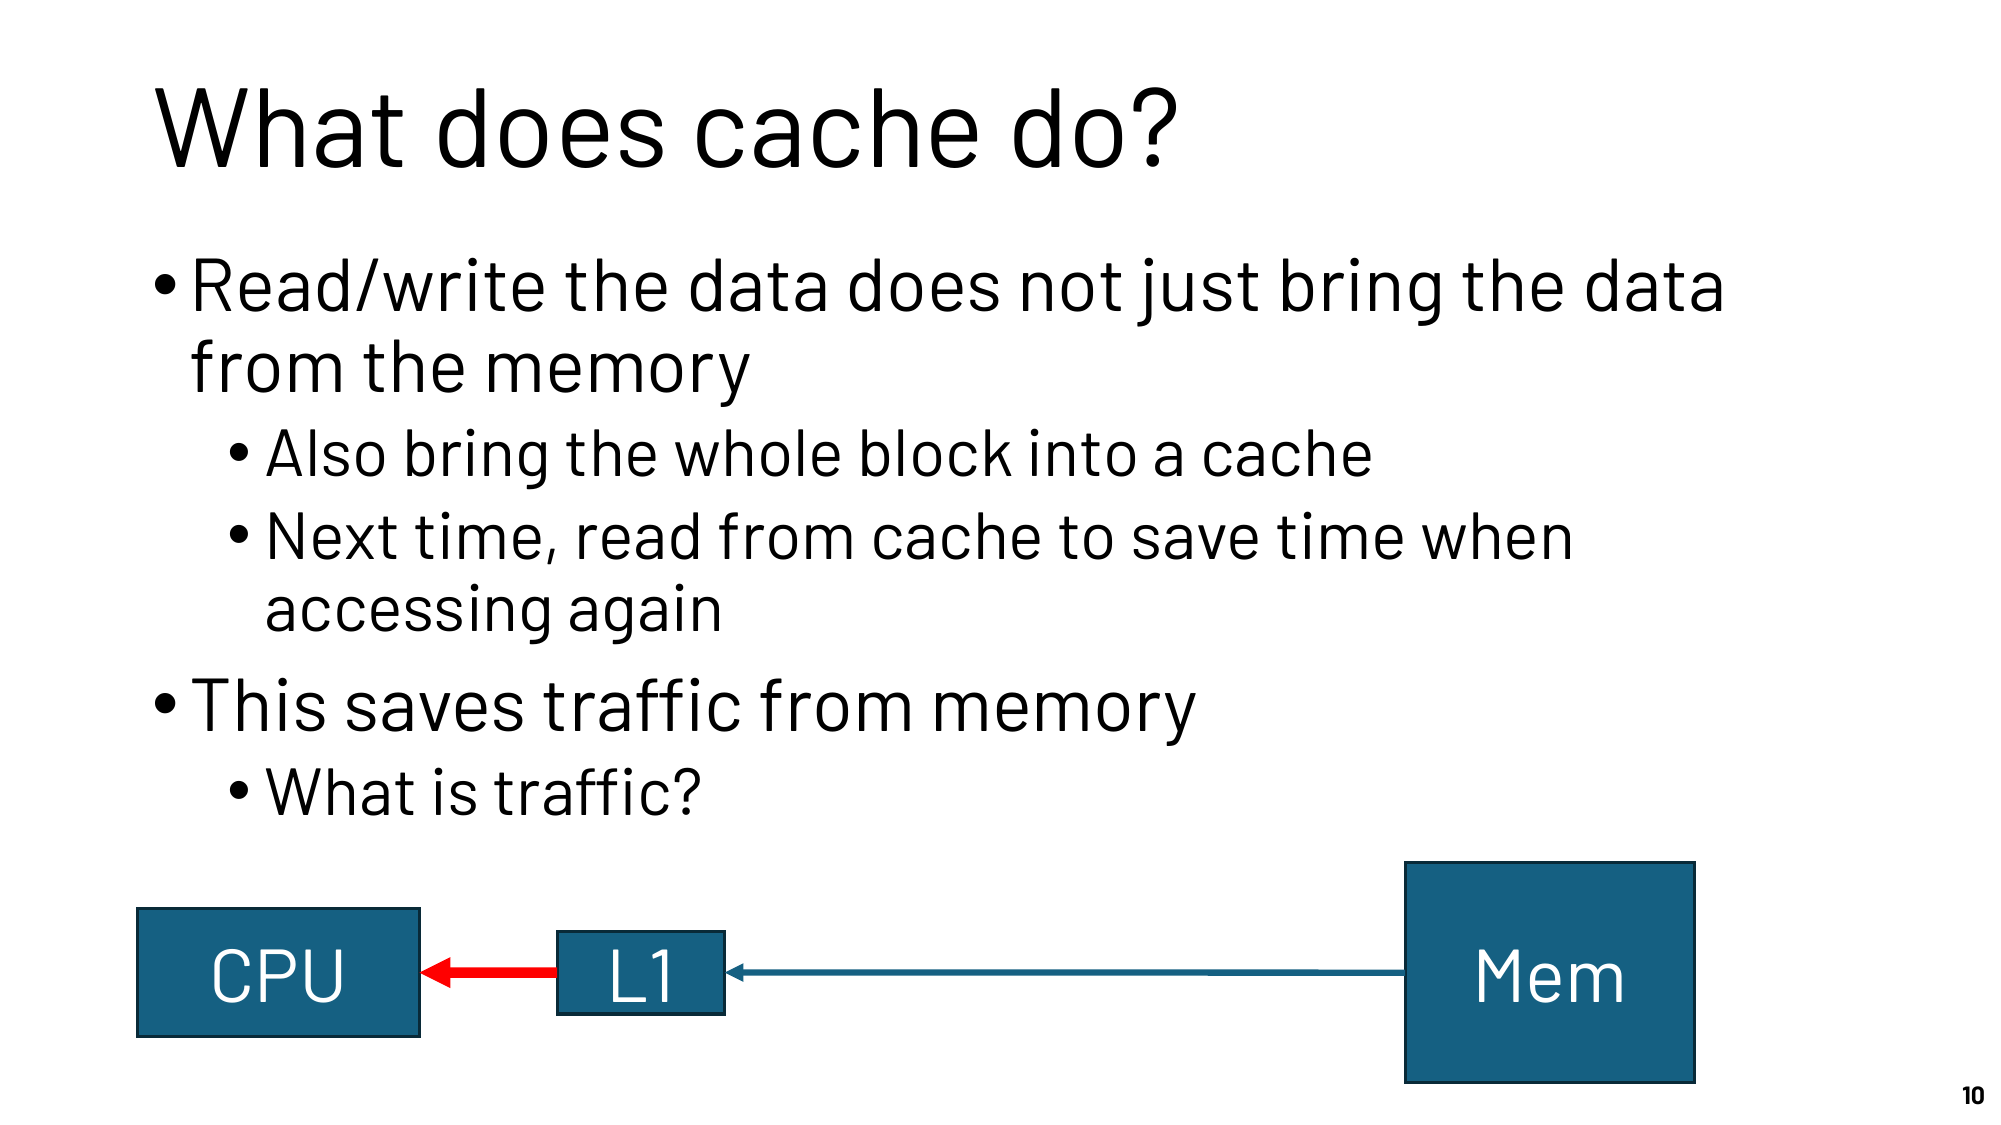

# What does cache do?
Read/write the data does not just bring the data from the memory
Also bring the whole block into a cache
Next time, read from cache to save time when accessing again
This saves traffic from memory
What is traffic?
Mem
CPU
L1
10